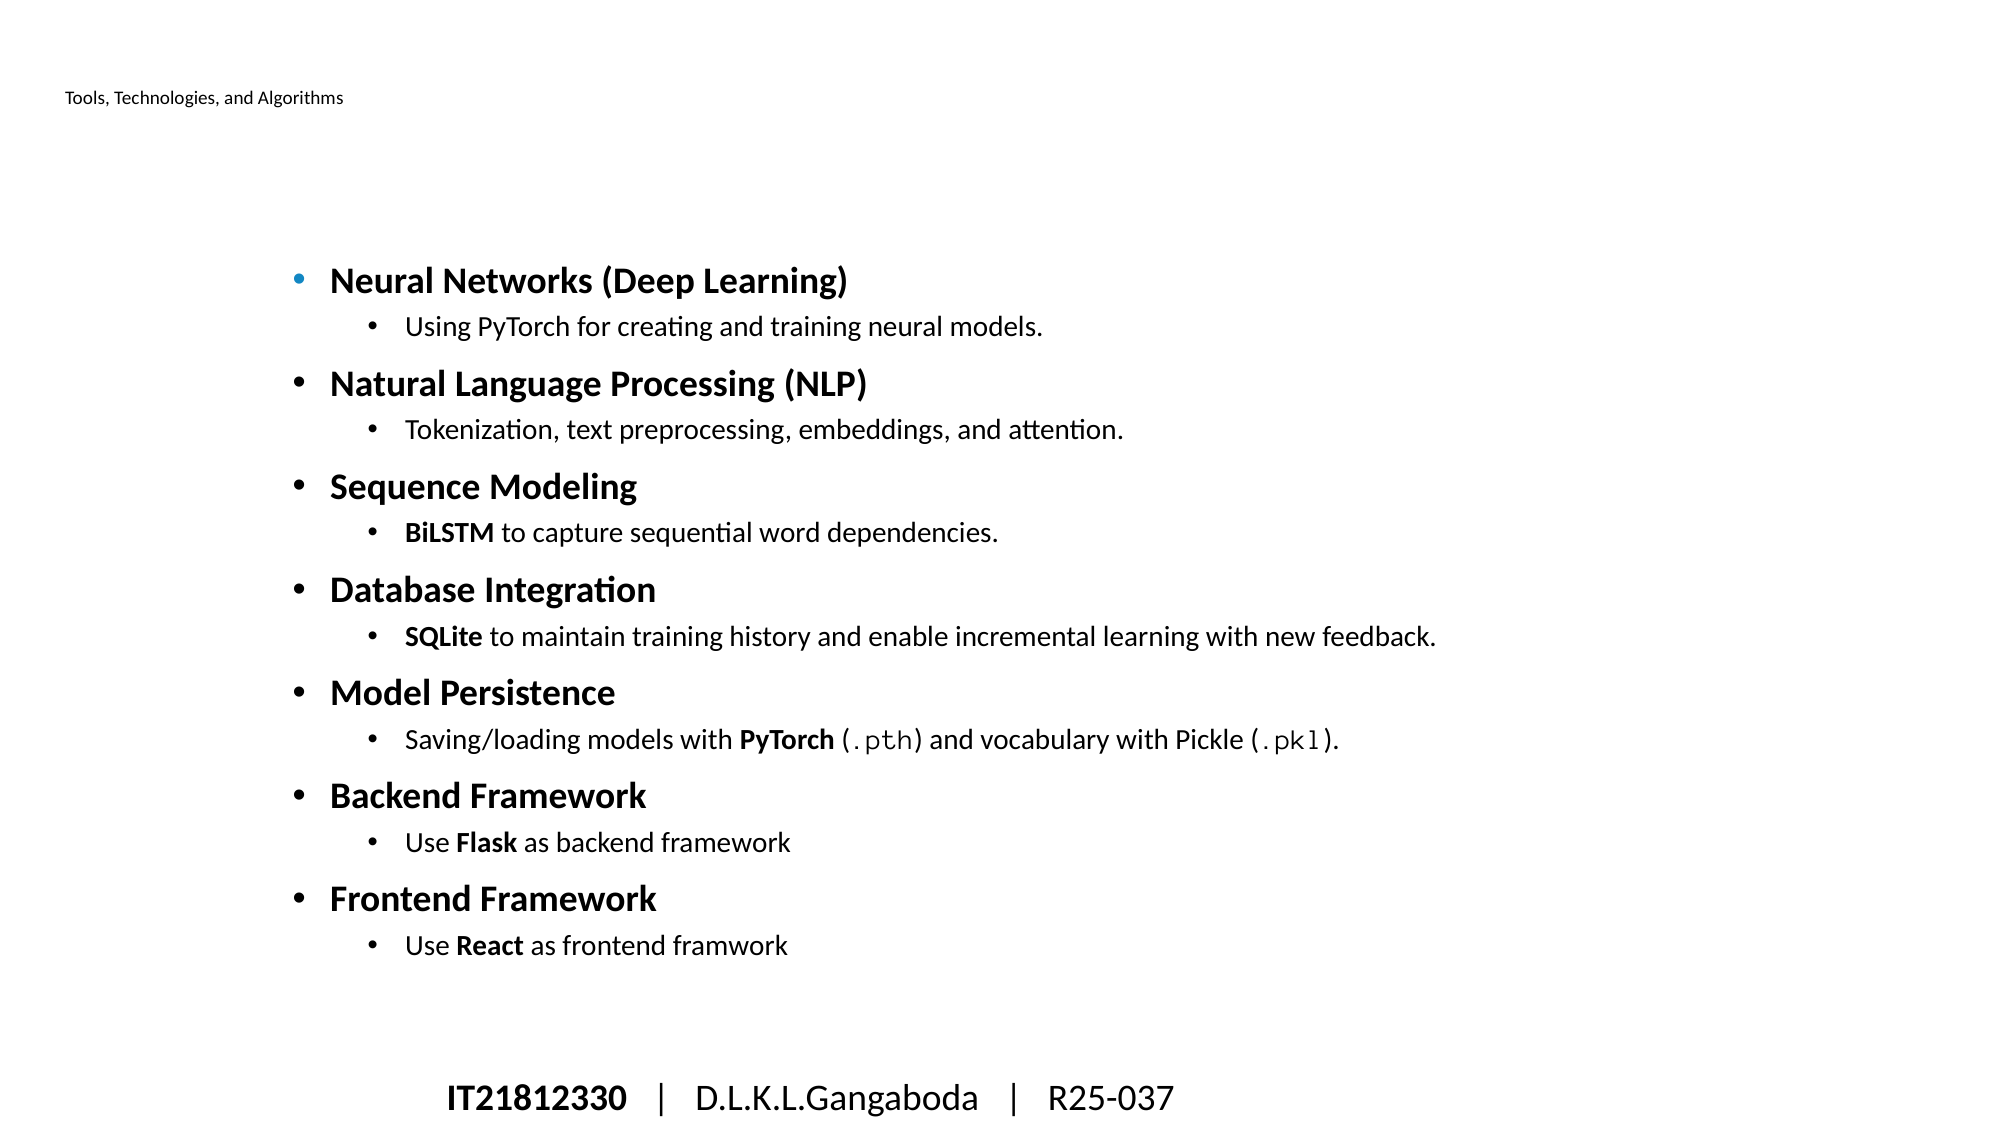

# Tools, Technologies, and Algorithms

Neural Networks (Deep Learning)
Using PyTorch for creating and training neural models.
Natural Language Processing (NLP)
Tokenization, text preprocessing, embeddings, and attention.
Sequence Modeling
BiLSTM to capture sequential word dependencies.
Database Integration
SQLite to maintain training history and enable incremental learning with new feedback.
Model Persistence
Saving/loading models with PyTorch (.pth) and vocabulary with Pickle (.pkl).
Backend Framework
Use Flask as backend framework
Frontend Framework
Use React as frontend framwork

IT21812330   |   D.L.K.L.Gangaboda   |   R25-037